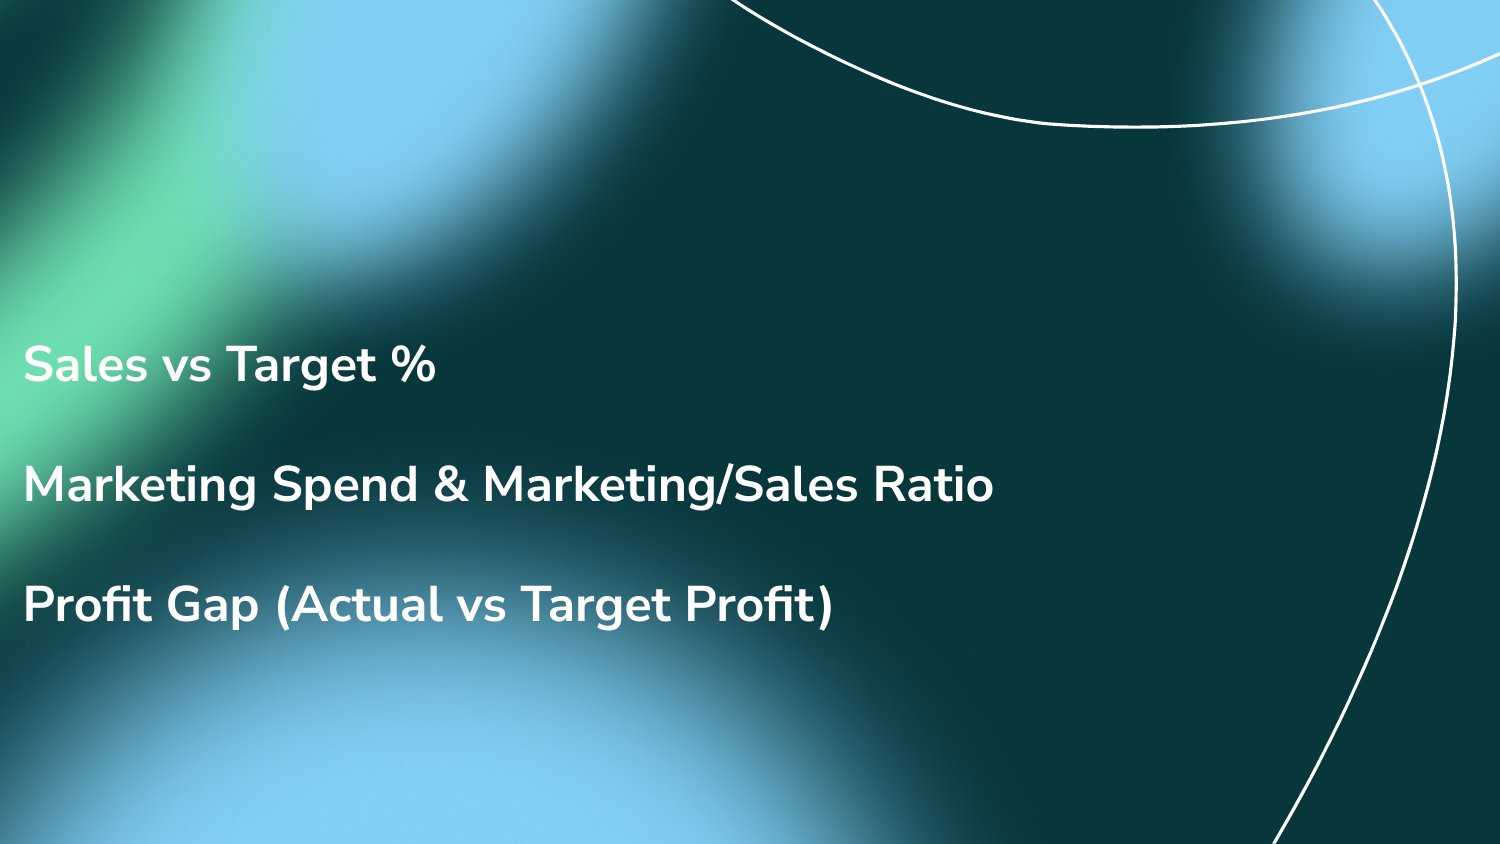

Sales vs Target %

Marketing Spend & Marketing/Sales Ratio

Profit Gap (Actual vs Target Profit)